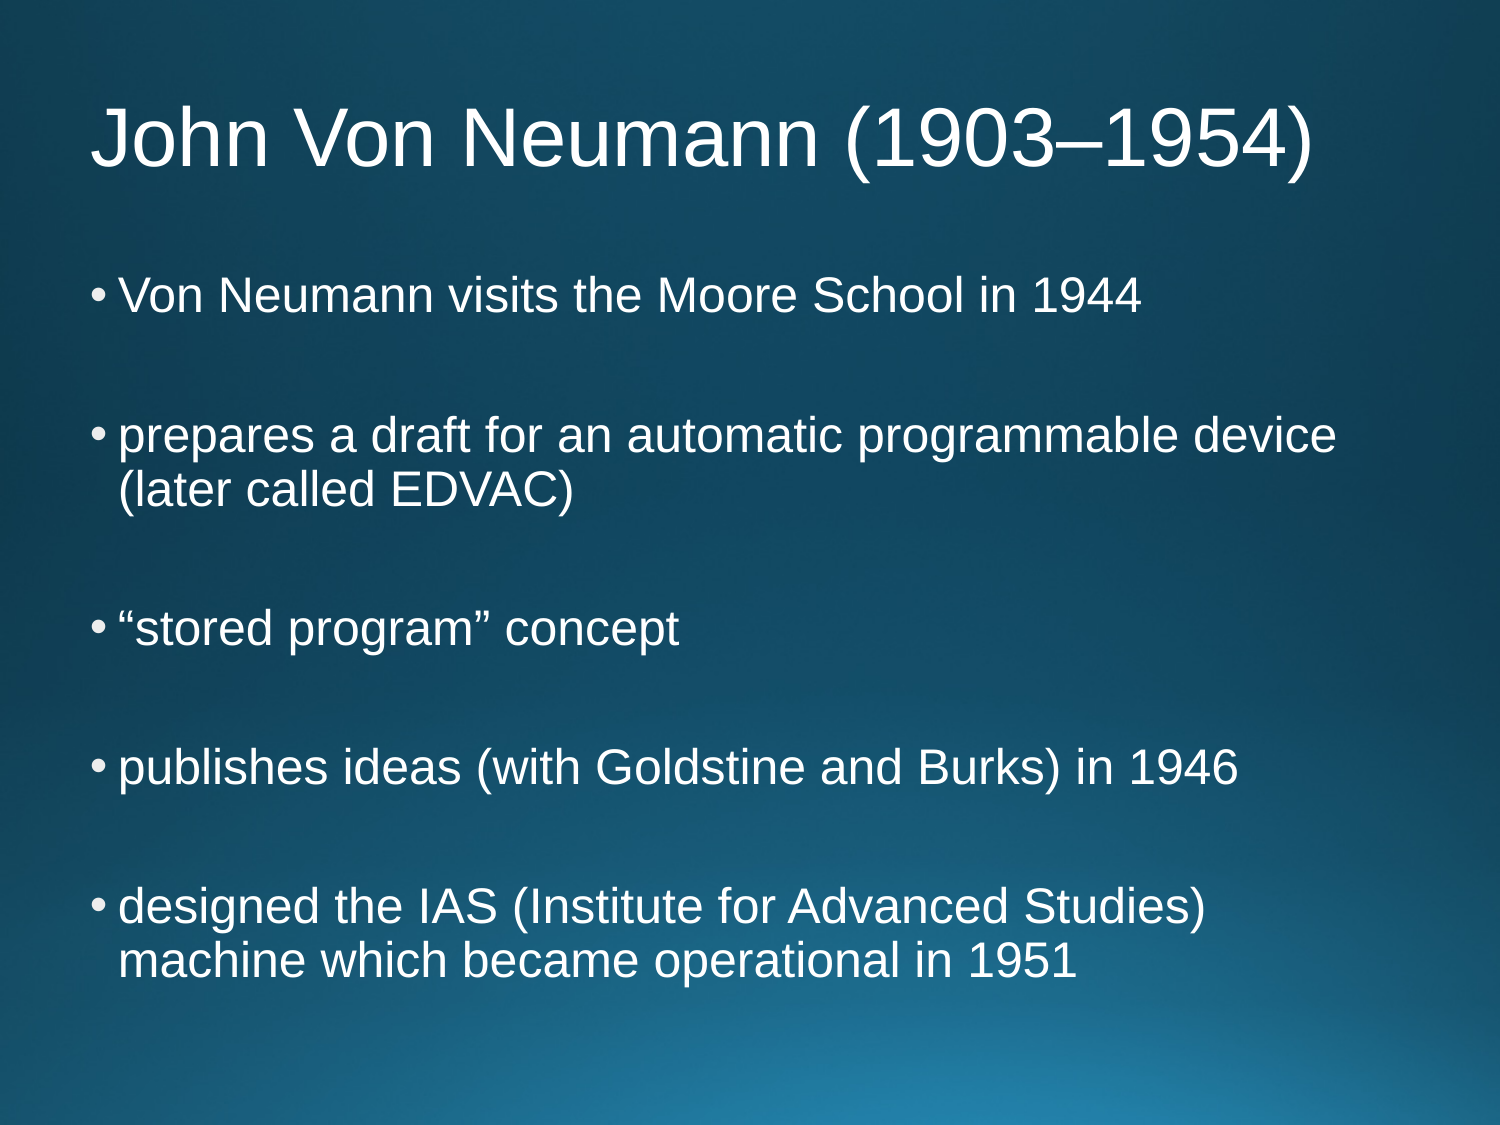

# John Von Neumann (1903–1954)
Von Neumann visits the Moore School in 1944

prepares a draft for an automatic programmable device (later called EDVAC)

“stored program” concept

publishes ideas (with Goldstine and Burks) in 1946

designed the IAS (Institute for Advanced Studies) machine which became operational in 1951